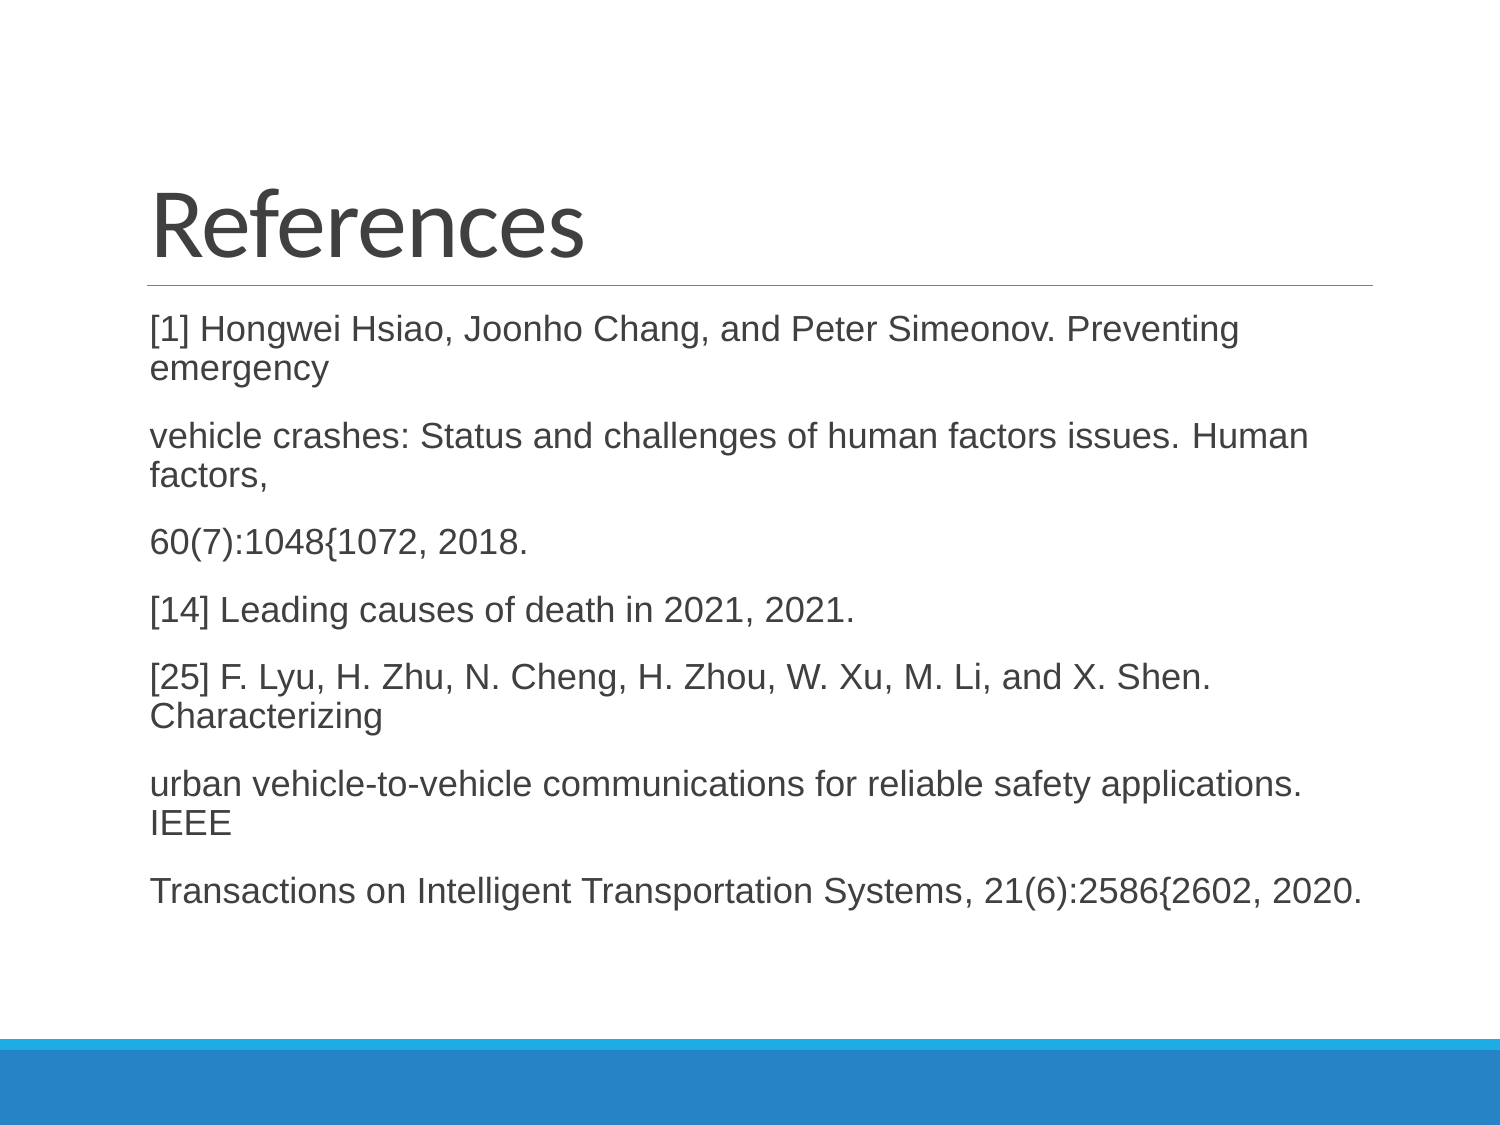

# References
[1] Hongwei Hsiao, Joonho Chang, and Peter Simeonov. Preventing emergency
vehicle crashes: Status and challenges of human factors issues. Human factors,
60(7):1048{1072, 2018.
[14] Leading causes of death in 2021, 2021.
[25] F. Lyu, H. Zhu, N. Cheng, H. Zhou, W. Xu, M. Li, and X. Shen. Characterizing
urban vehicle-to-vehicle communications for reliable safety applications. IEEE
Transactions on Intelligent Transportation Systems, 21(6):2586{2602, 2020.